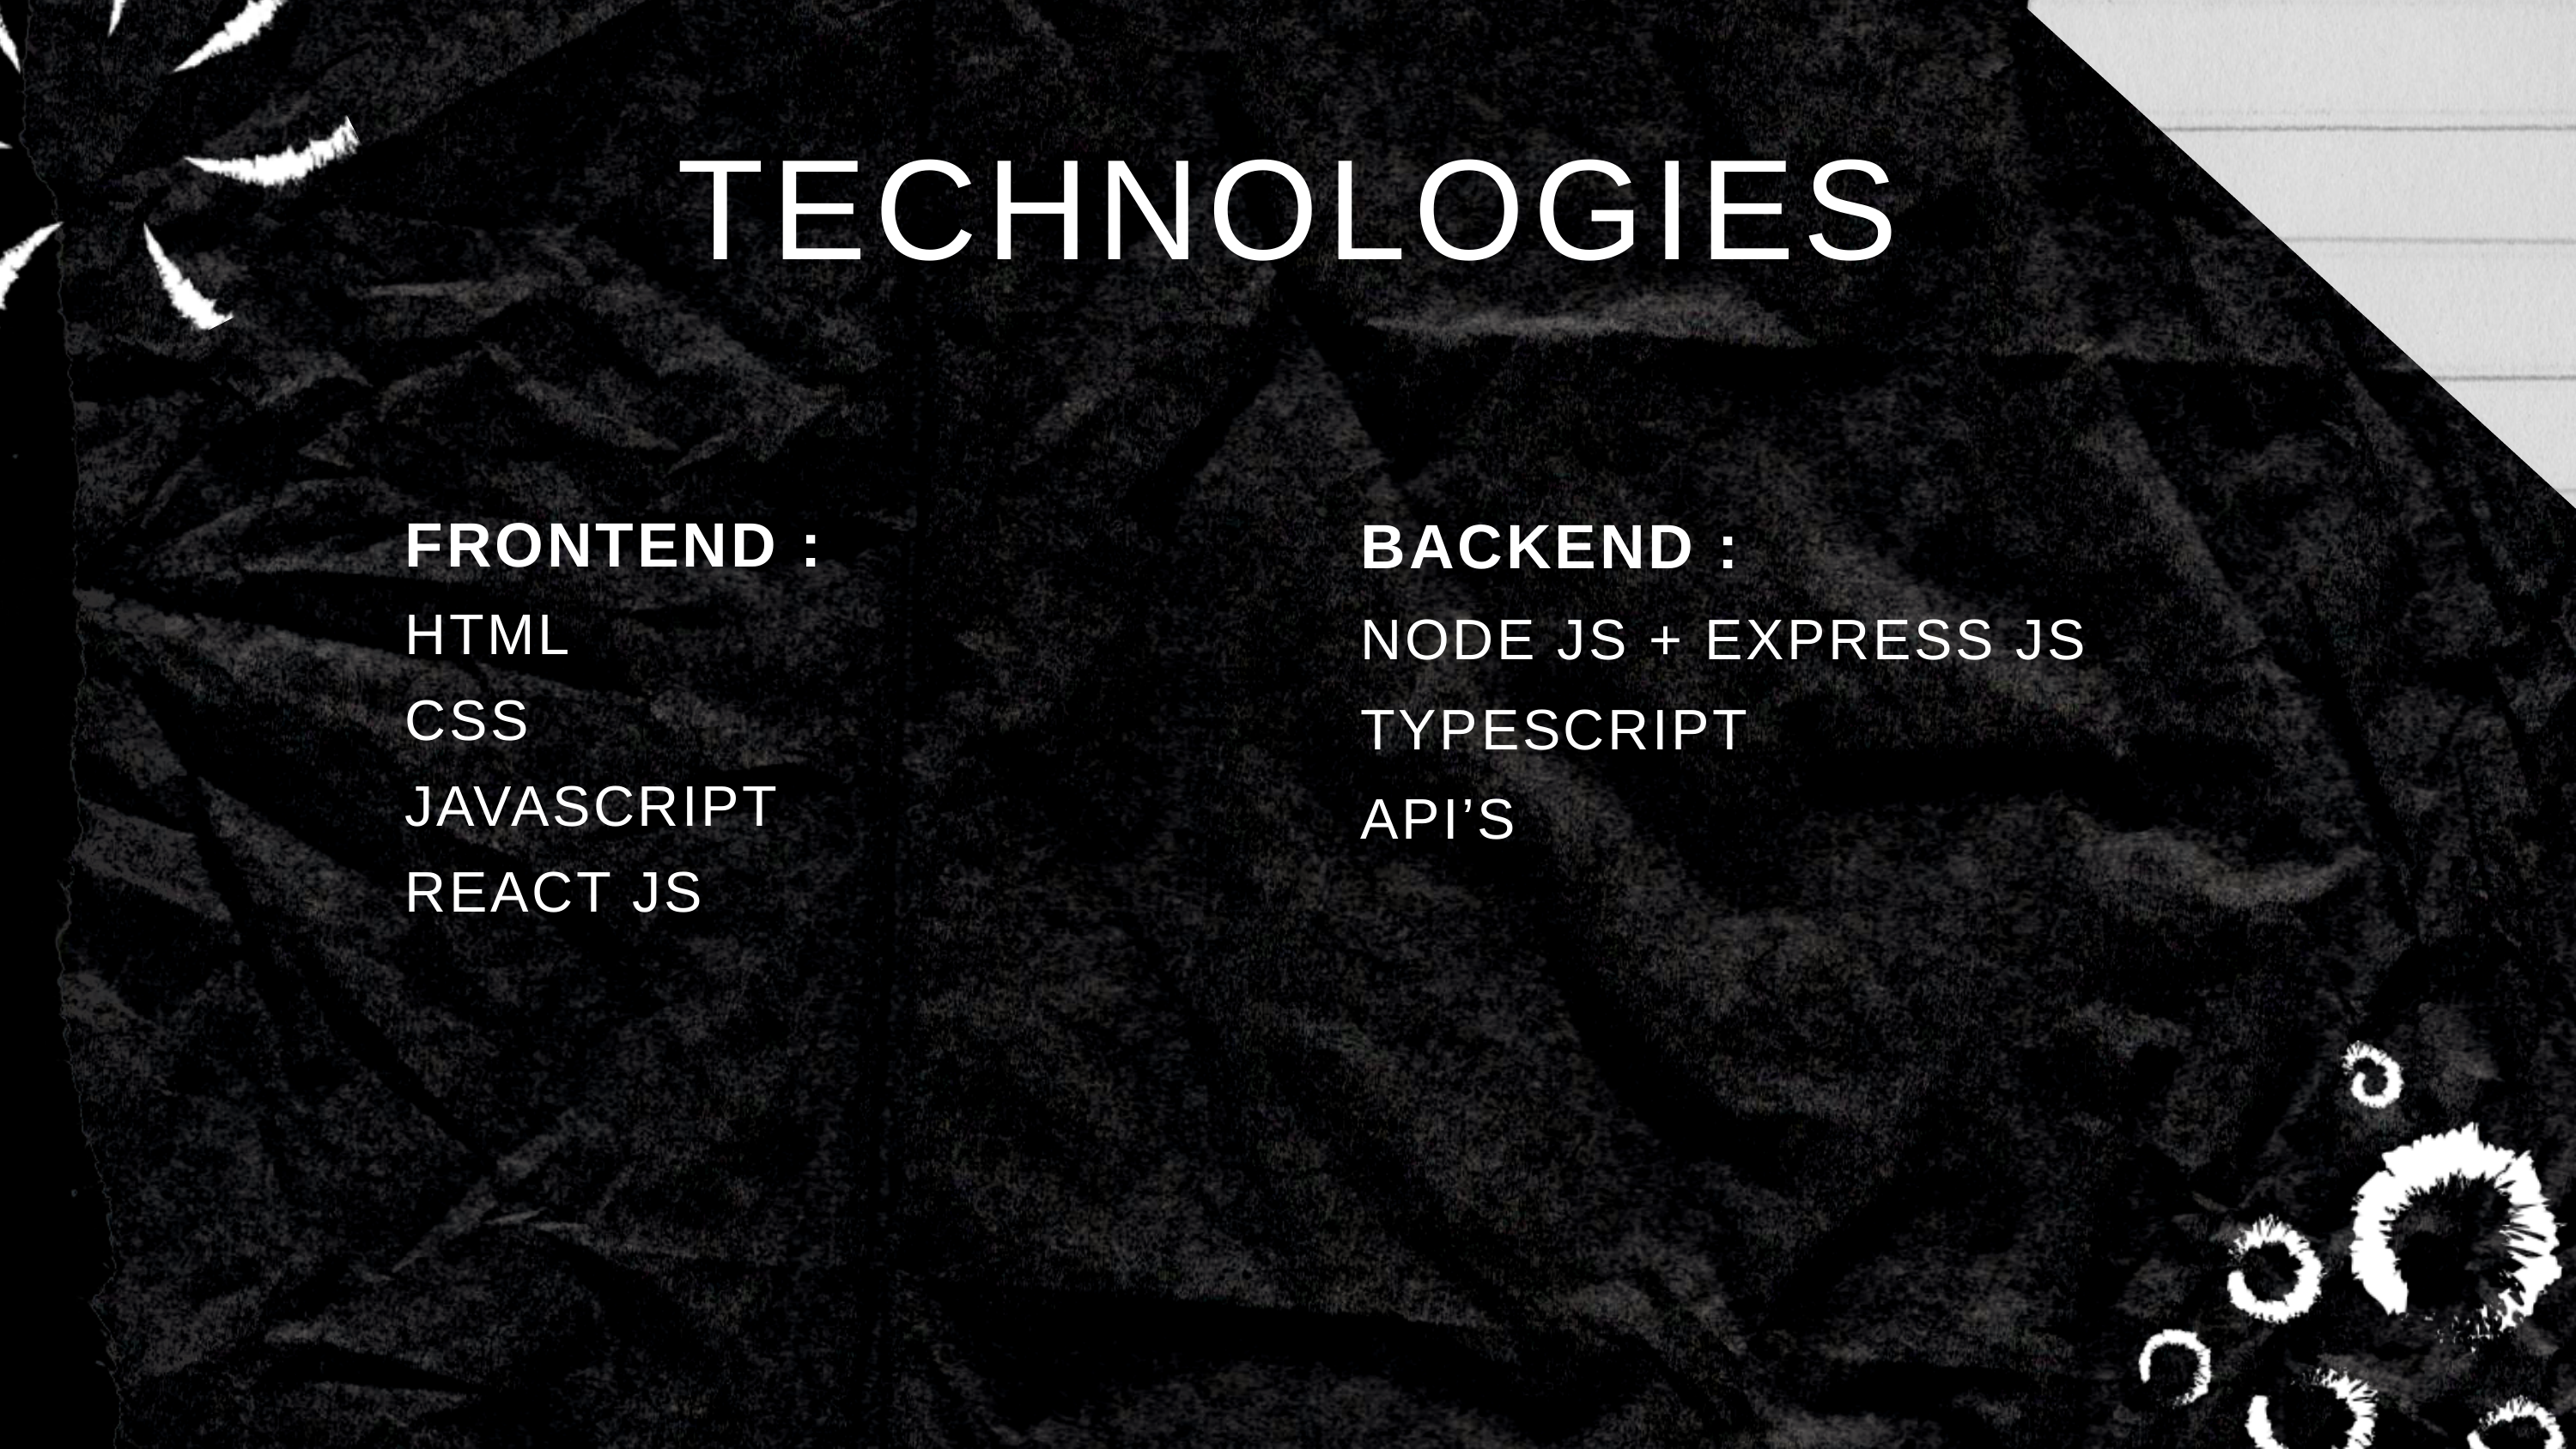

TECHNOLOGIES
BACKEND :
NODE JS + EXPRESS JS
TYPESCRIPT
API’S
FRONTEND :
HTML
CSS
JAVASCRIPT
REACT JS